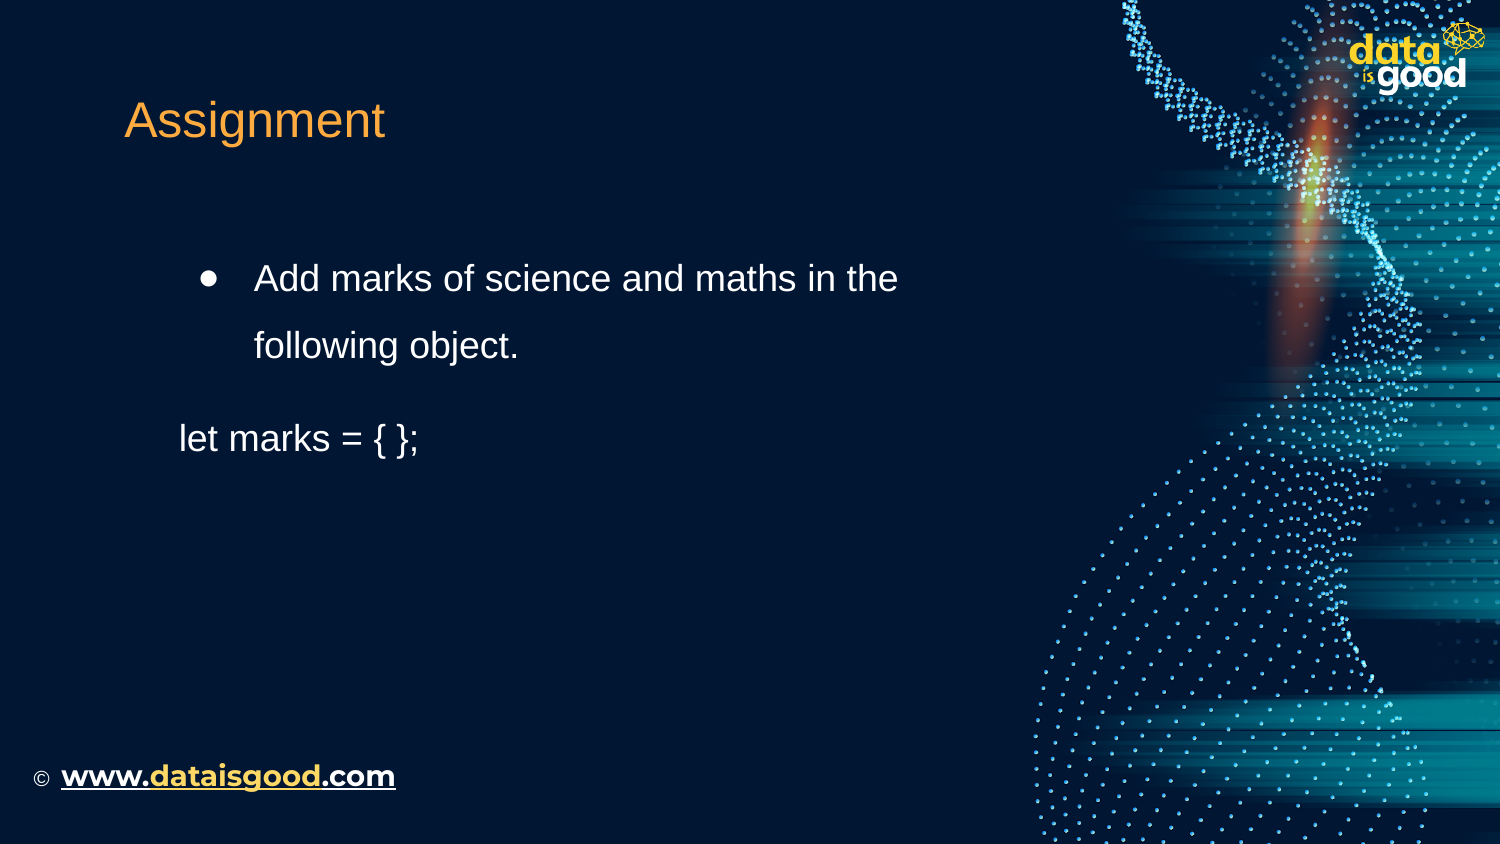

# Assignment
Add marks of science and maths in the following object.
let marks = { };